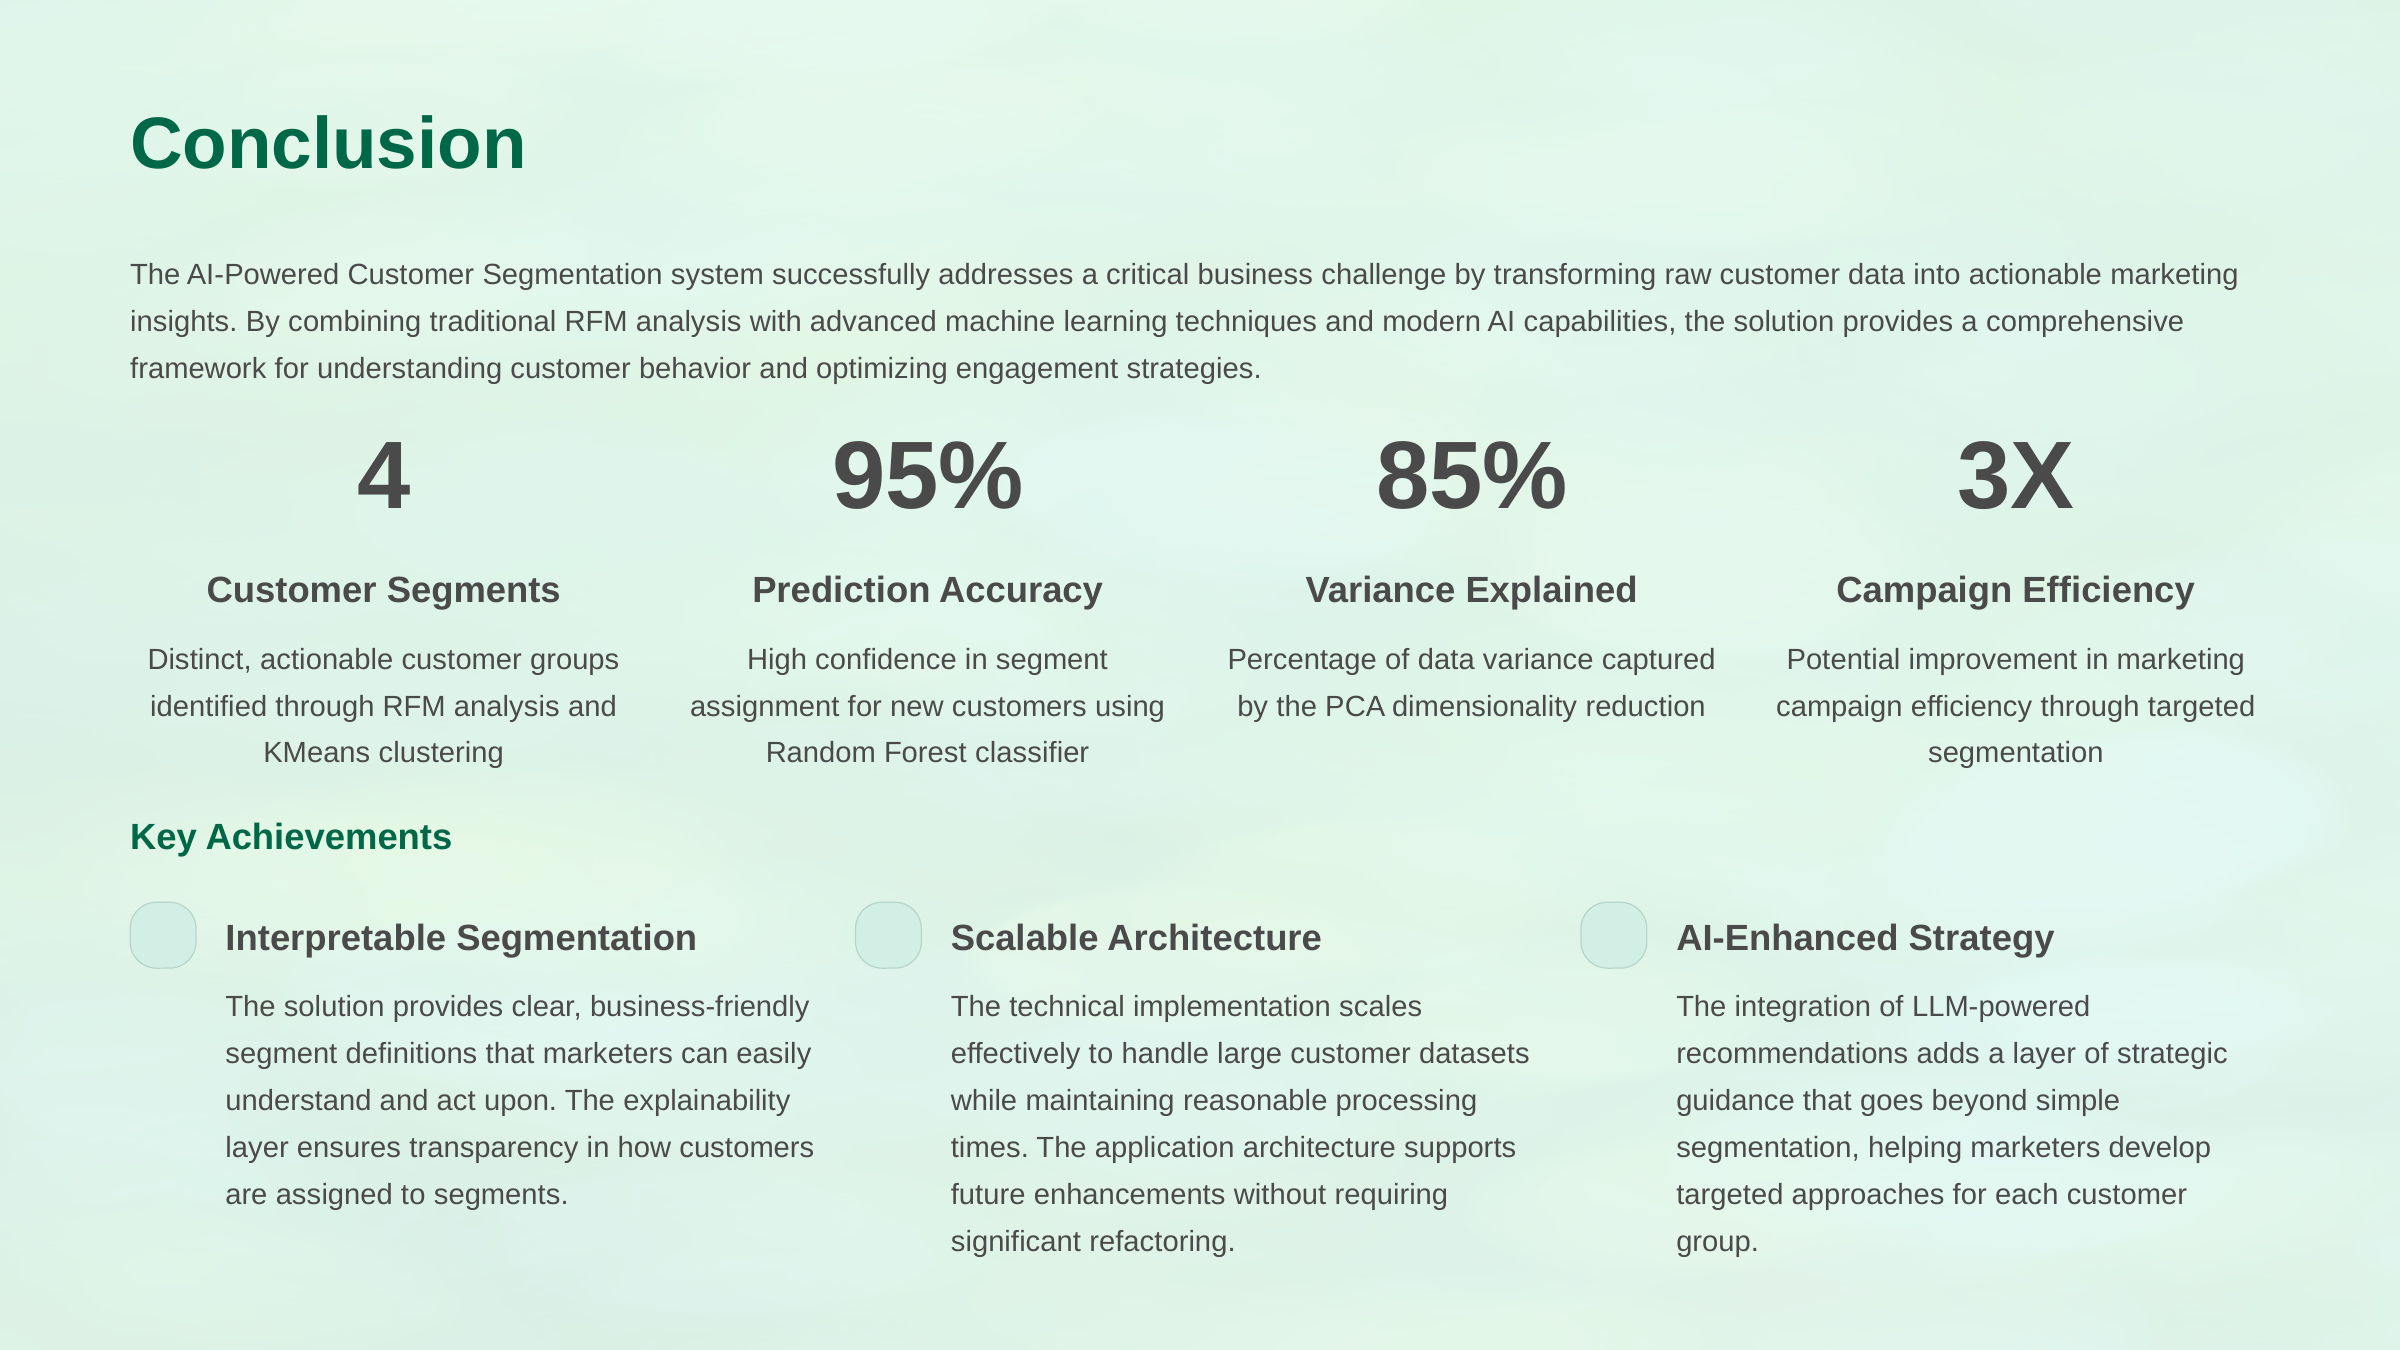

Conclusion
The AI-Powered Customer Segmentation system successfully addresses a critical business challenge by transforming raw customer data into actionable marketing insights. By combining traditional RFM analysis with advanced machine learning techniques and modern AI capabilities, the solution provides a comprehensive framework for understanding customer behavior and optimizing engagement strategies.
4
95%
85%
3X
Customer Segments
Prediction Accuracy
Variance Explained
Campaign Efficiency
Distinct, actionable customer groups identified through RFM analysis and KMeans clustering
High confidence in segment assignment for new customers using Random Forest classifier
Percentage of data variance captured by the PCA dimensionality reduction
Potential improvement in marketing campaign efficiency through targeted segmentation
Key Achievements

Interpretable Segmentation
Scalable Architecture
AI-Enhanced Strategy
The solution provides clear, business-friendly segment definitions that marketers can easily understand and act upon. The explainability layer ensures transparency in how customers are assigned to segments.
The technical implementation scales effectively to handle large customer datasets while maintaining reasonable processing times. The application architecture supports future enhancements without requiring significant refactoring.
The integration of LLM-powered recommendations adds a layer of strategic guidance that goes beyond simple segmentation, helping marketers develop targeted approaches for each customer group.